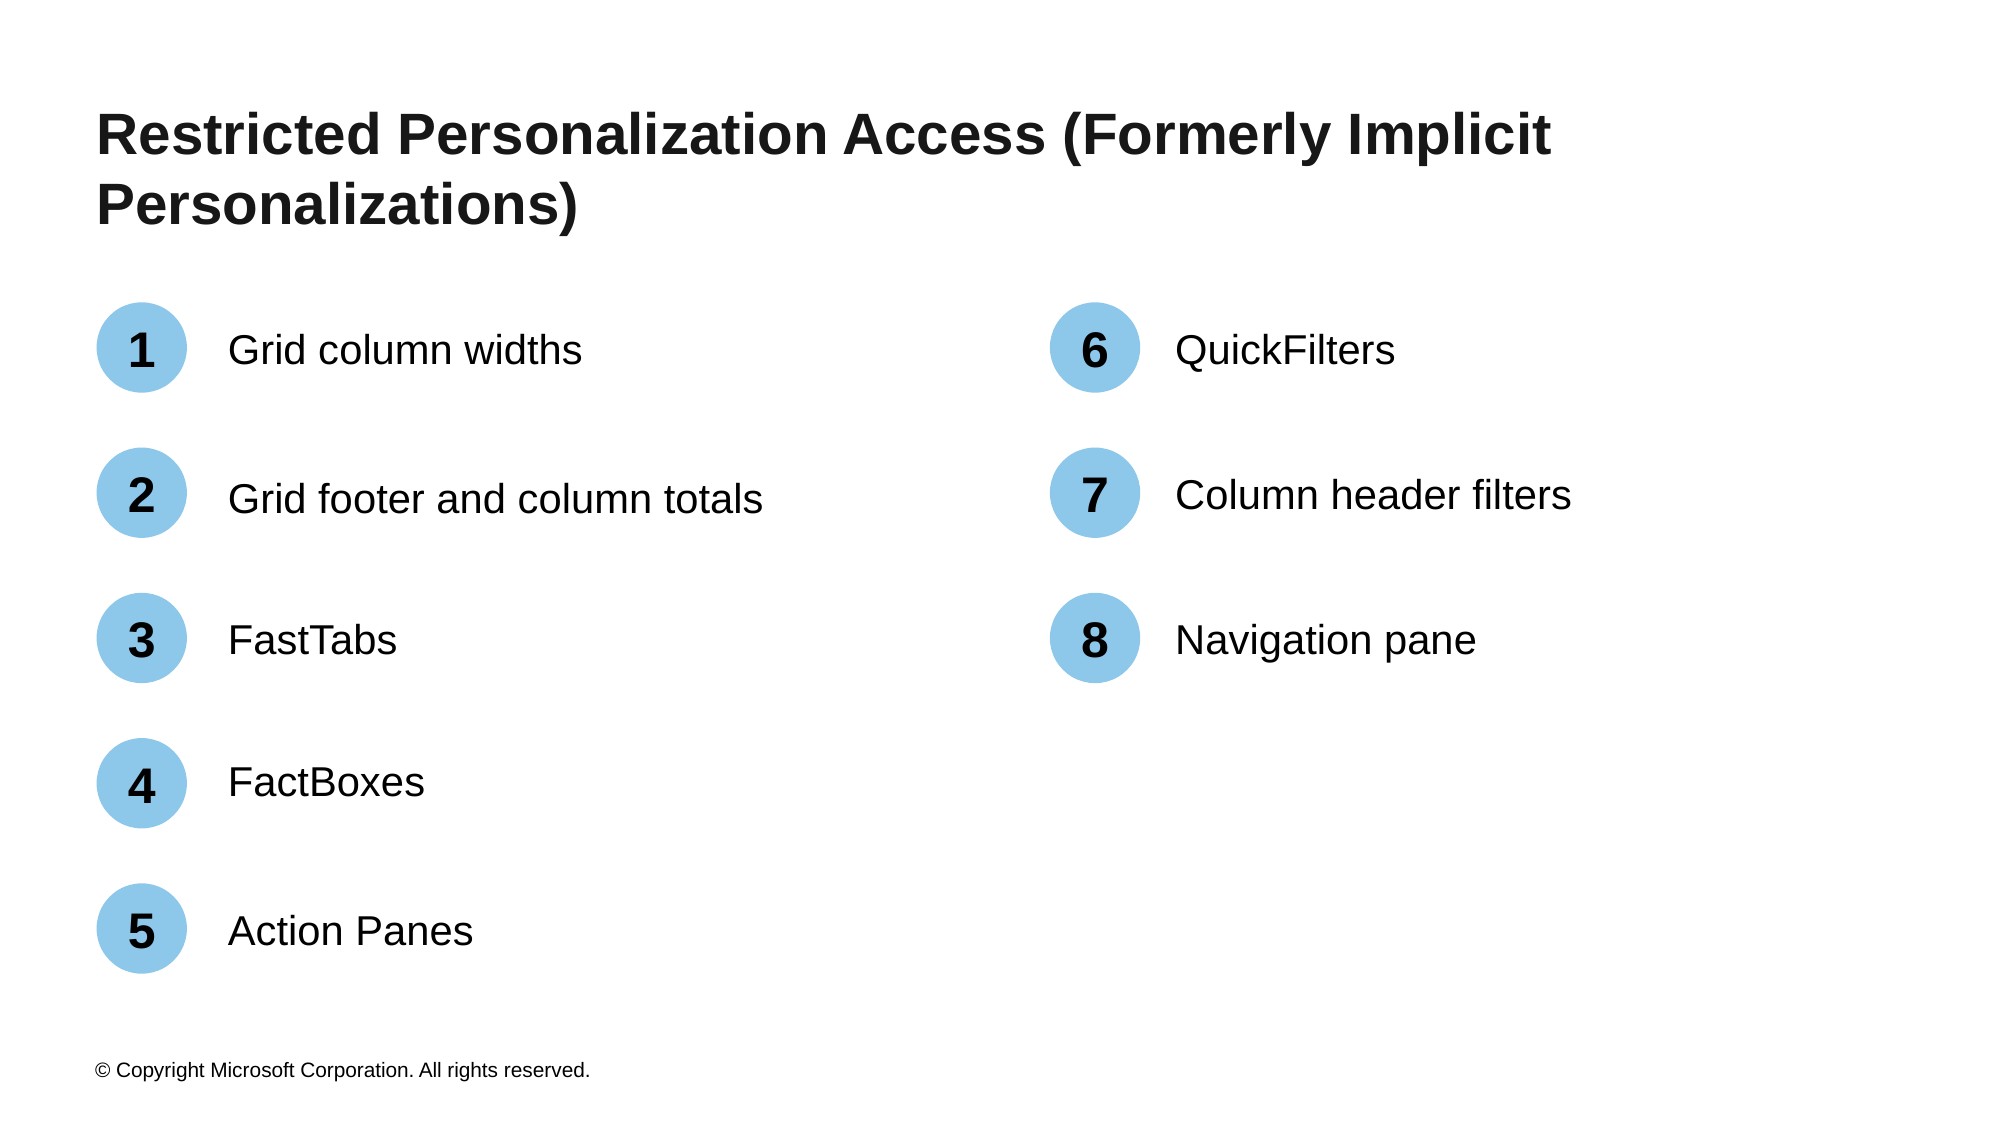

# Restricted Personalization Access (Formerly Implicit Personalizations)
1
6
Grid column widths
QuickFilters
2
7
Grid footer and column totals
Column header filters
3
8
Navigation pane
FastTabs
4
FactBoxes
5
Action Panes